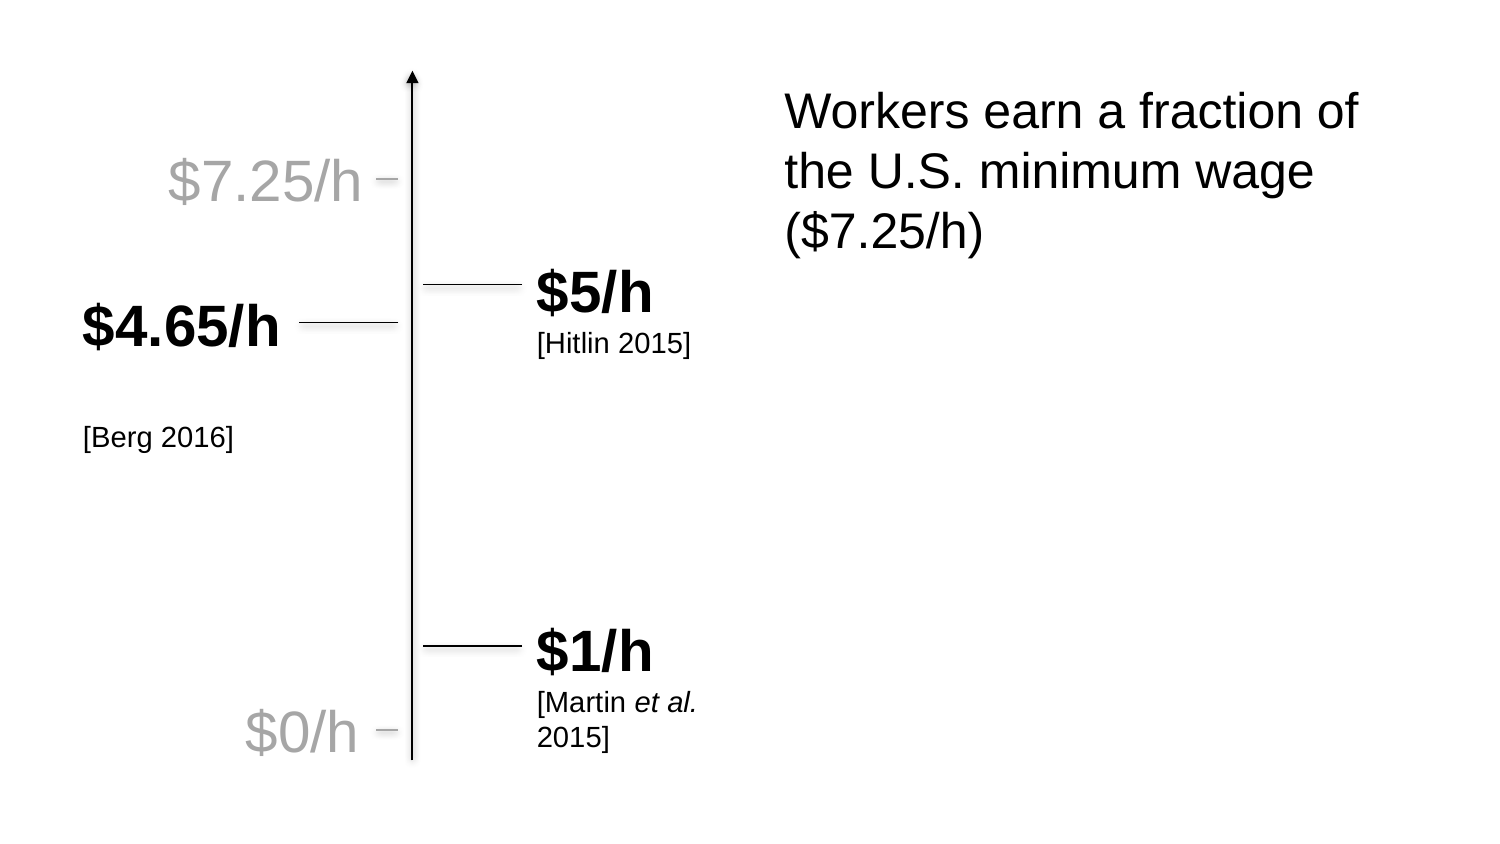

Workers earn a fraction of the U.S. minimum wage ($7.25/h)
$7.25/h
$5/h
[Hitlin 2015]
$4.65/h
[Berg 2016]
$1/h
[Martin et al. 2015]
$0/h